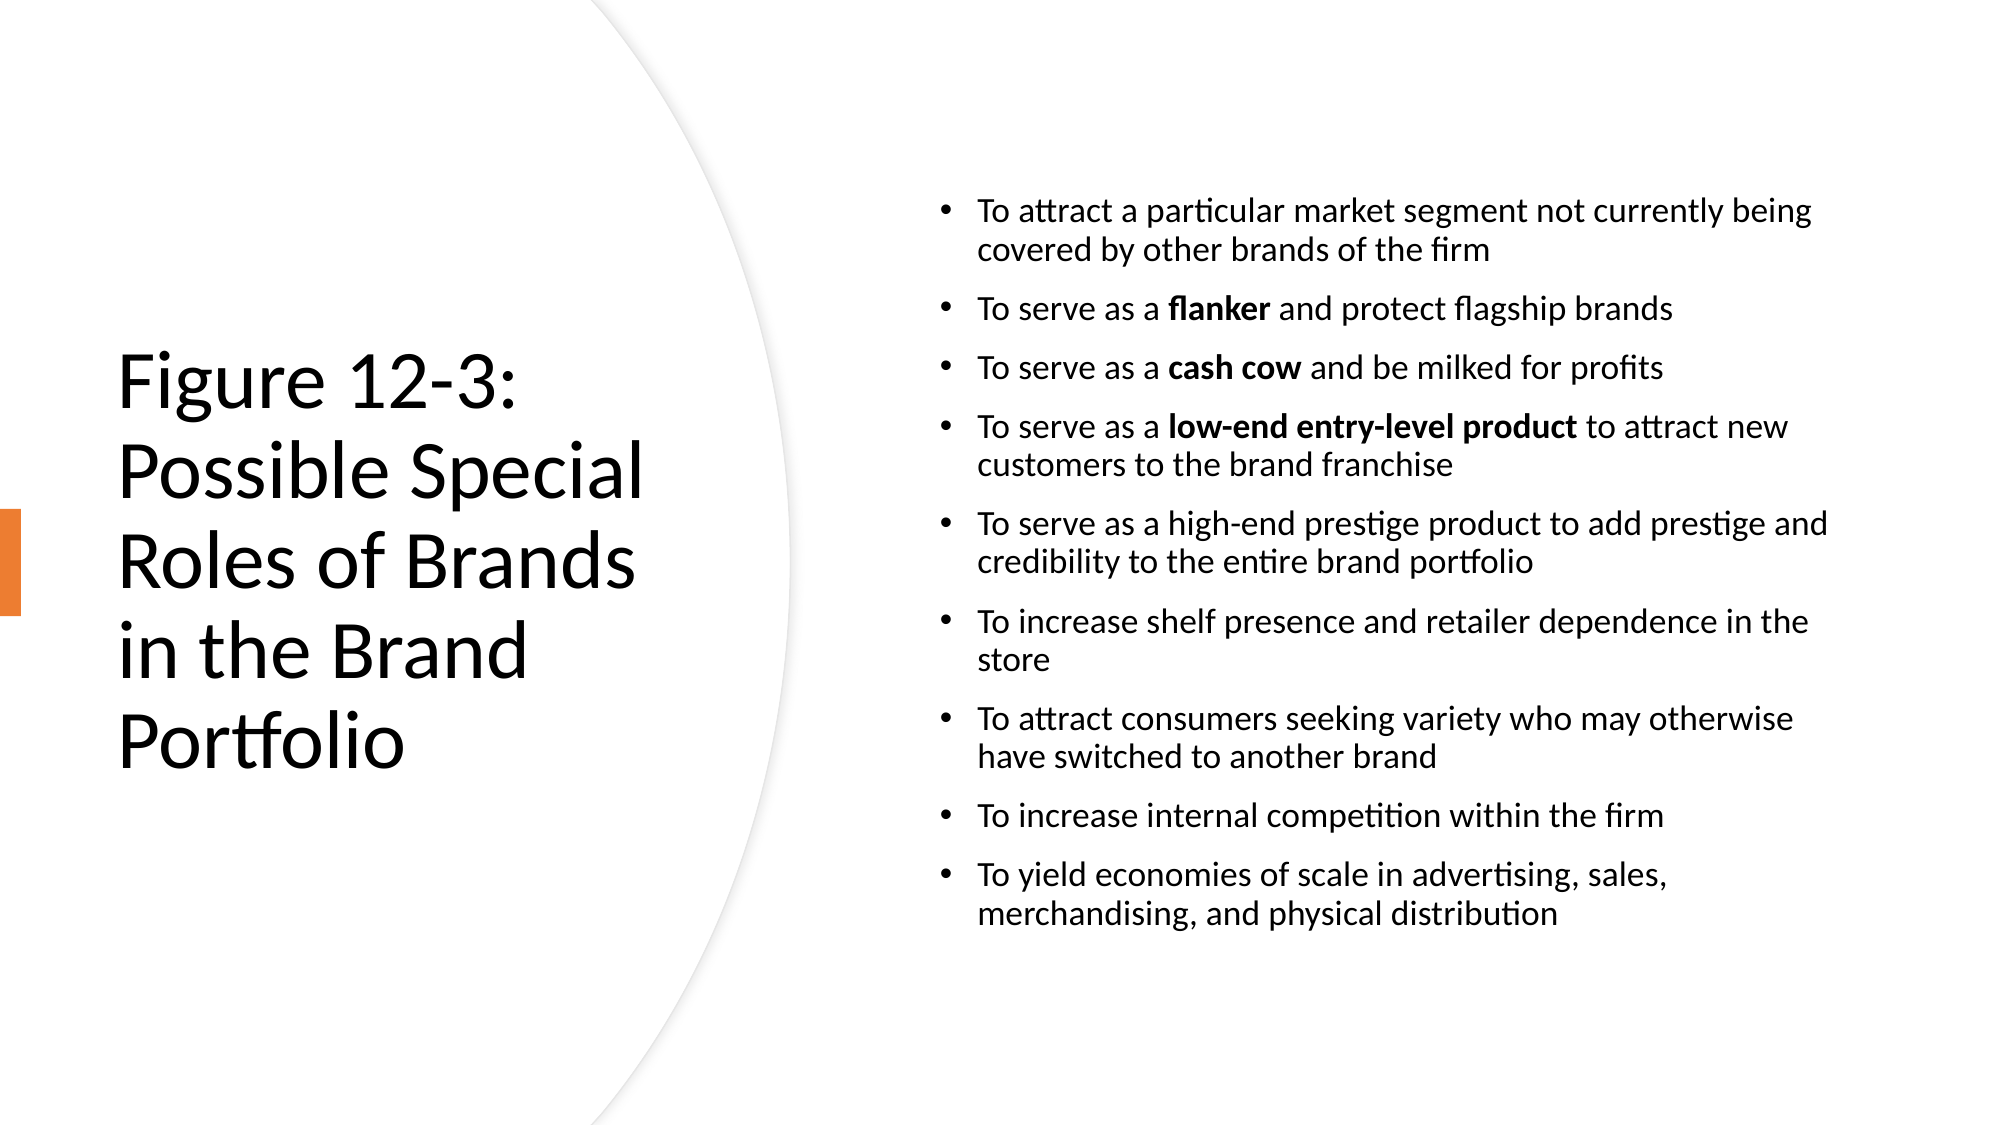

To attract a particular market segment not currently being covered by other brands of the firm
To serve as a flanker and protect flagship brands
To serve as a cash cow and be milked for profits
To serve as a low-end entry-level product to attract new customers to the brand franchise
To serve as a high-end prestige product to add prestige and credibility to the entire brand portfolio
To increase shelf presence and retailer dependence in the store
To attract consumers seeking variety who may otherwise have switched to another brand
To increase internal competition within the firm
To yield economies of scale in advertising, sales, merchandising, and physical distribution
# Figure 12-3: Possible Special Roles of Brands in the Brand Portfolio